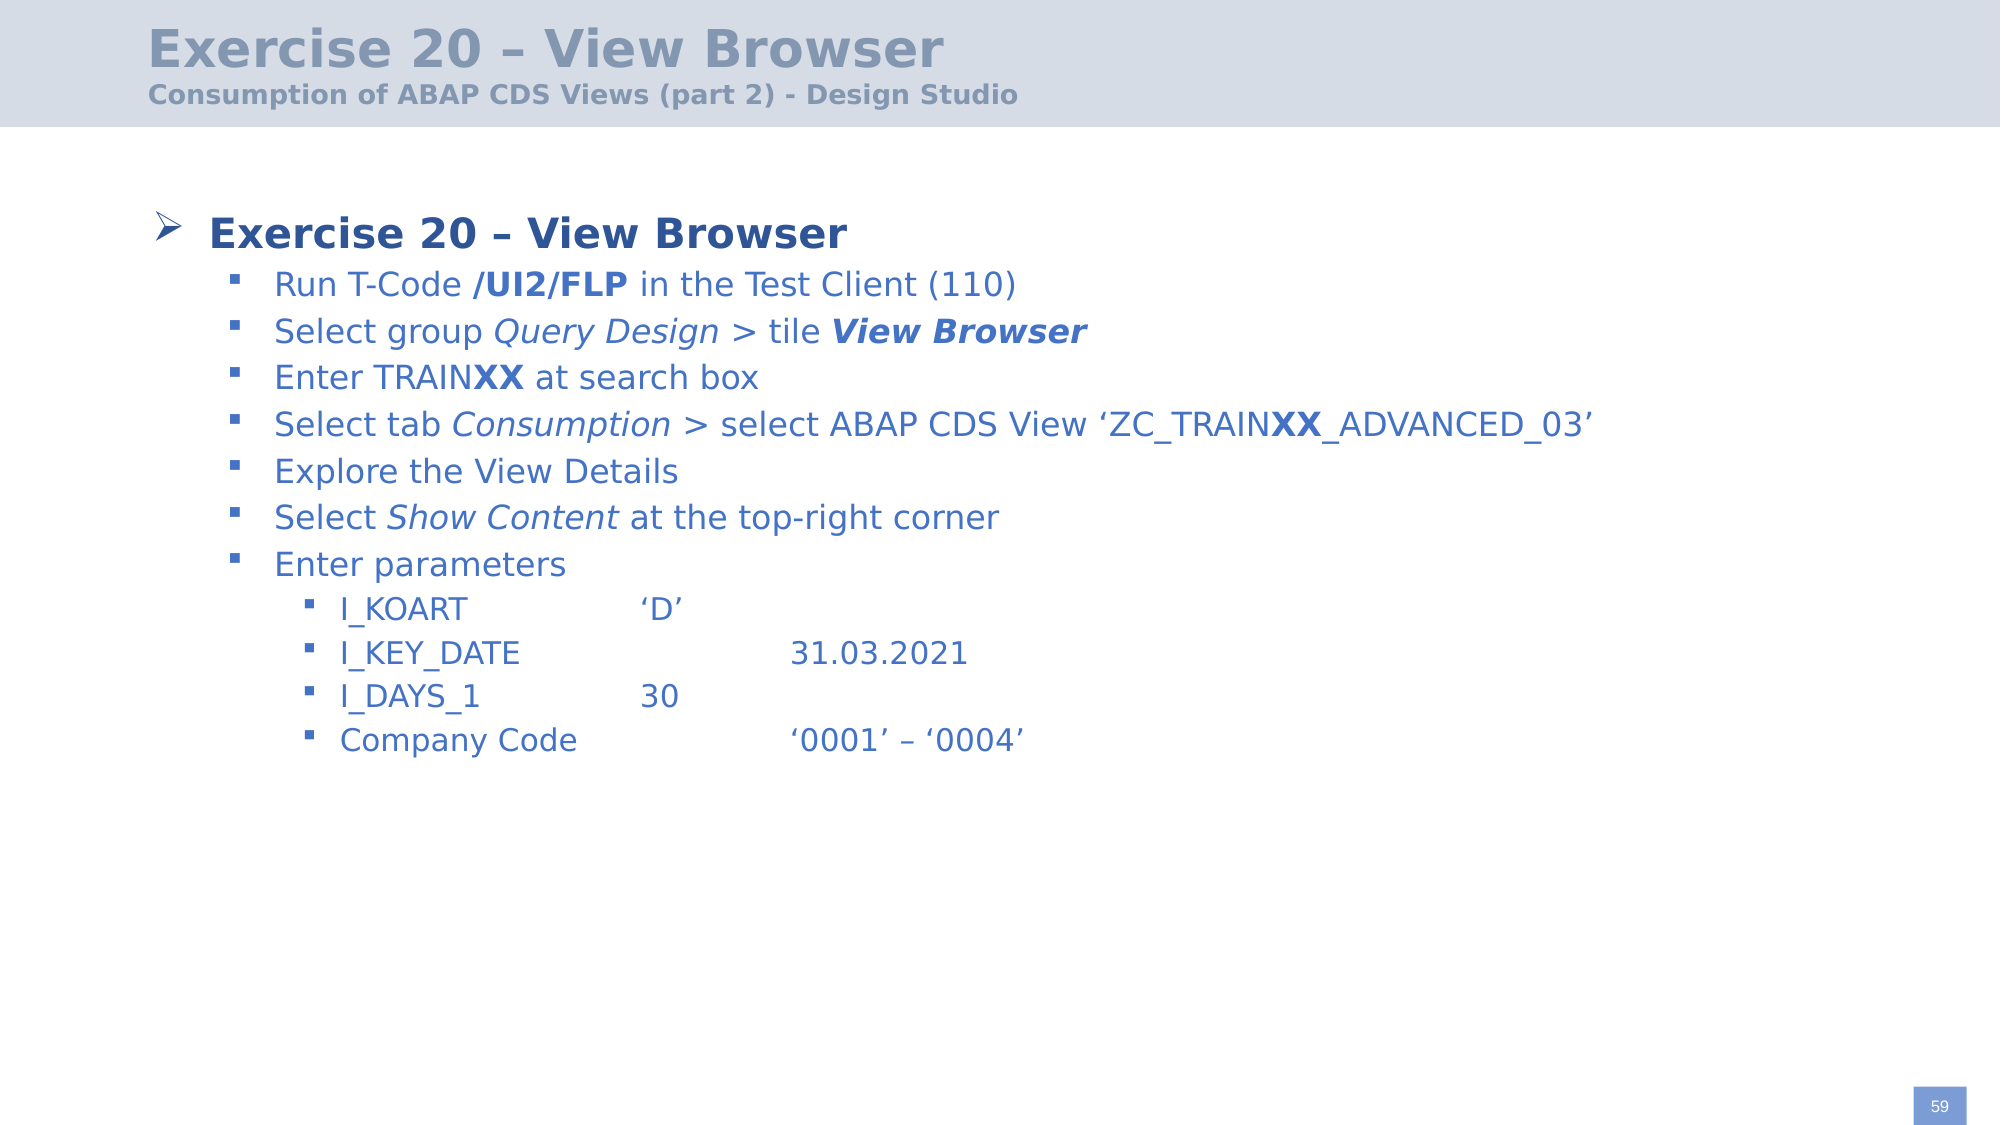

# Exercise 20 – View Browser Consumption of ABAP CDS Views (part 2) - Design Studio
Exercise 20 – View Browser
Run T-Code /UI2/FLP in the Test Client (110)
Select group Query Design > tile View Browser
Enter TRAINXX at search box
Select tab Consumption > select ABAP CDS View ‘ZC_TRAINXX_ADVANCED_03’
Explore the View Details
Select Show Content at the top-right corner
Enter parameters
I_KOART 		‘D’
I_KEY_DATE		31.03.2021
I_DAYS_1		30
Company Code		‘0001’ – ‘0004’